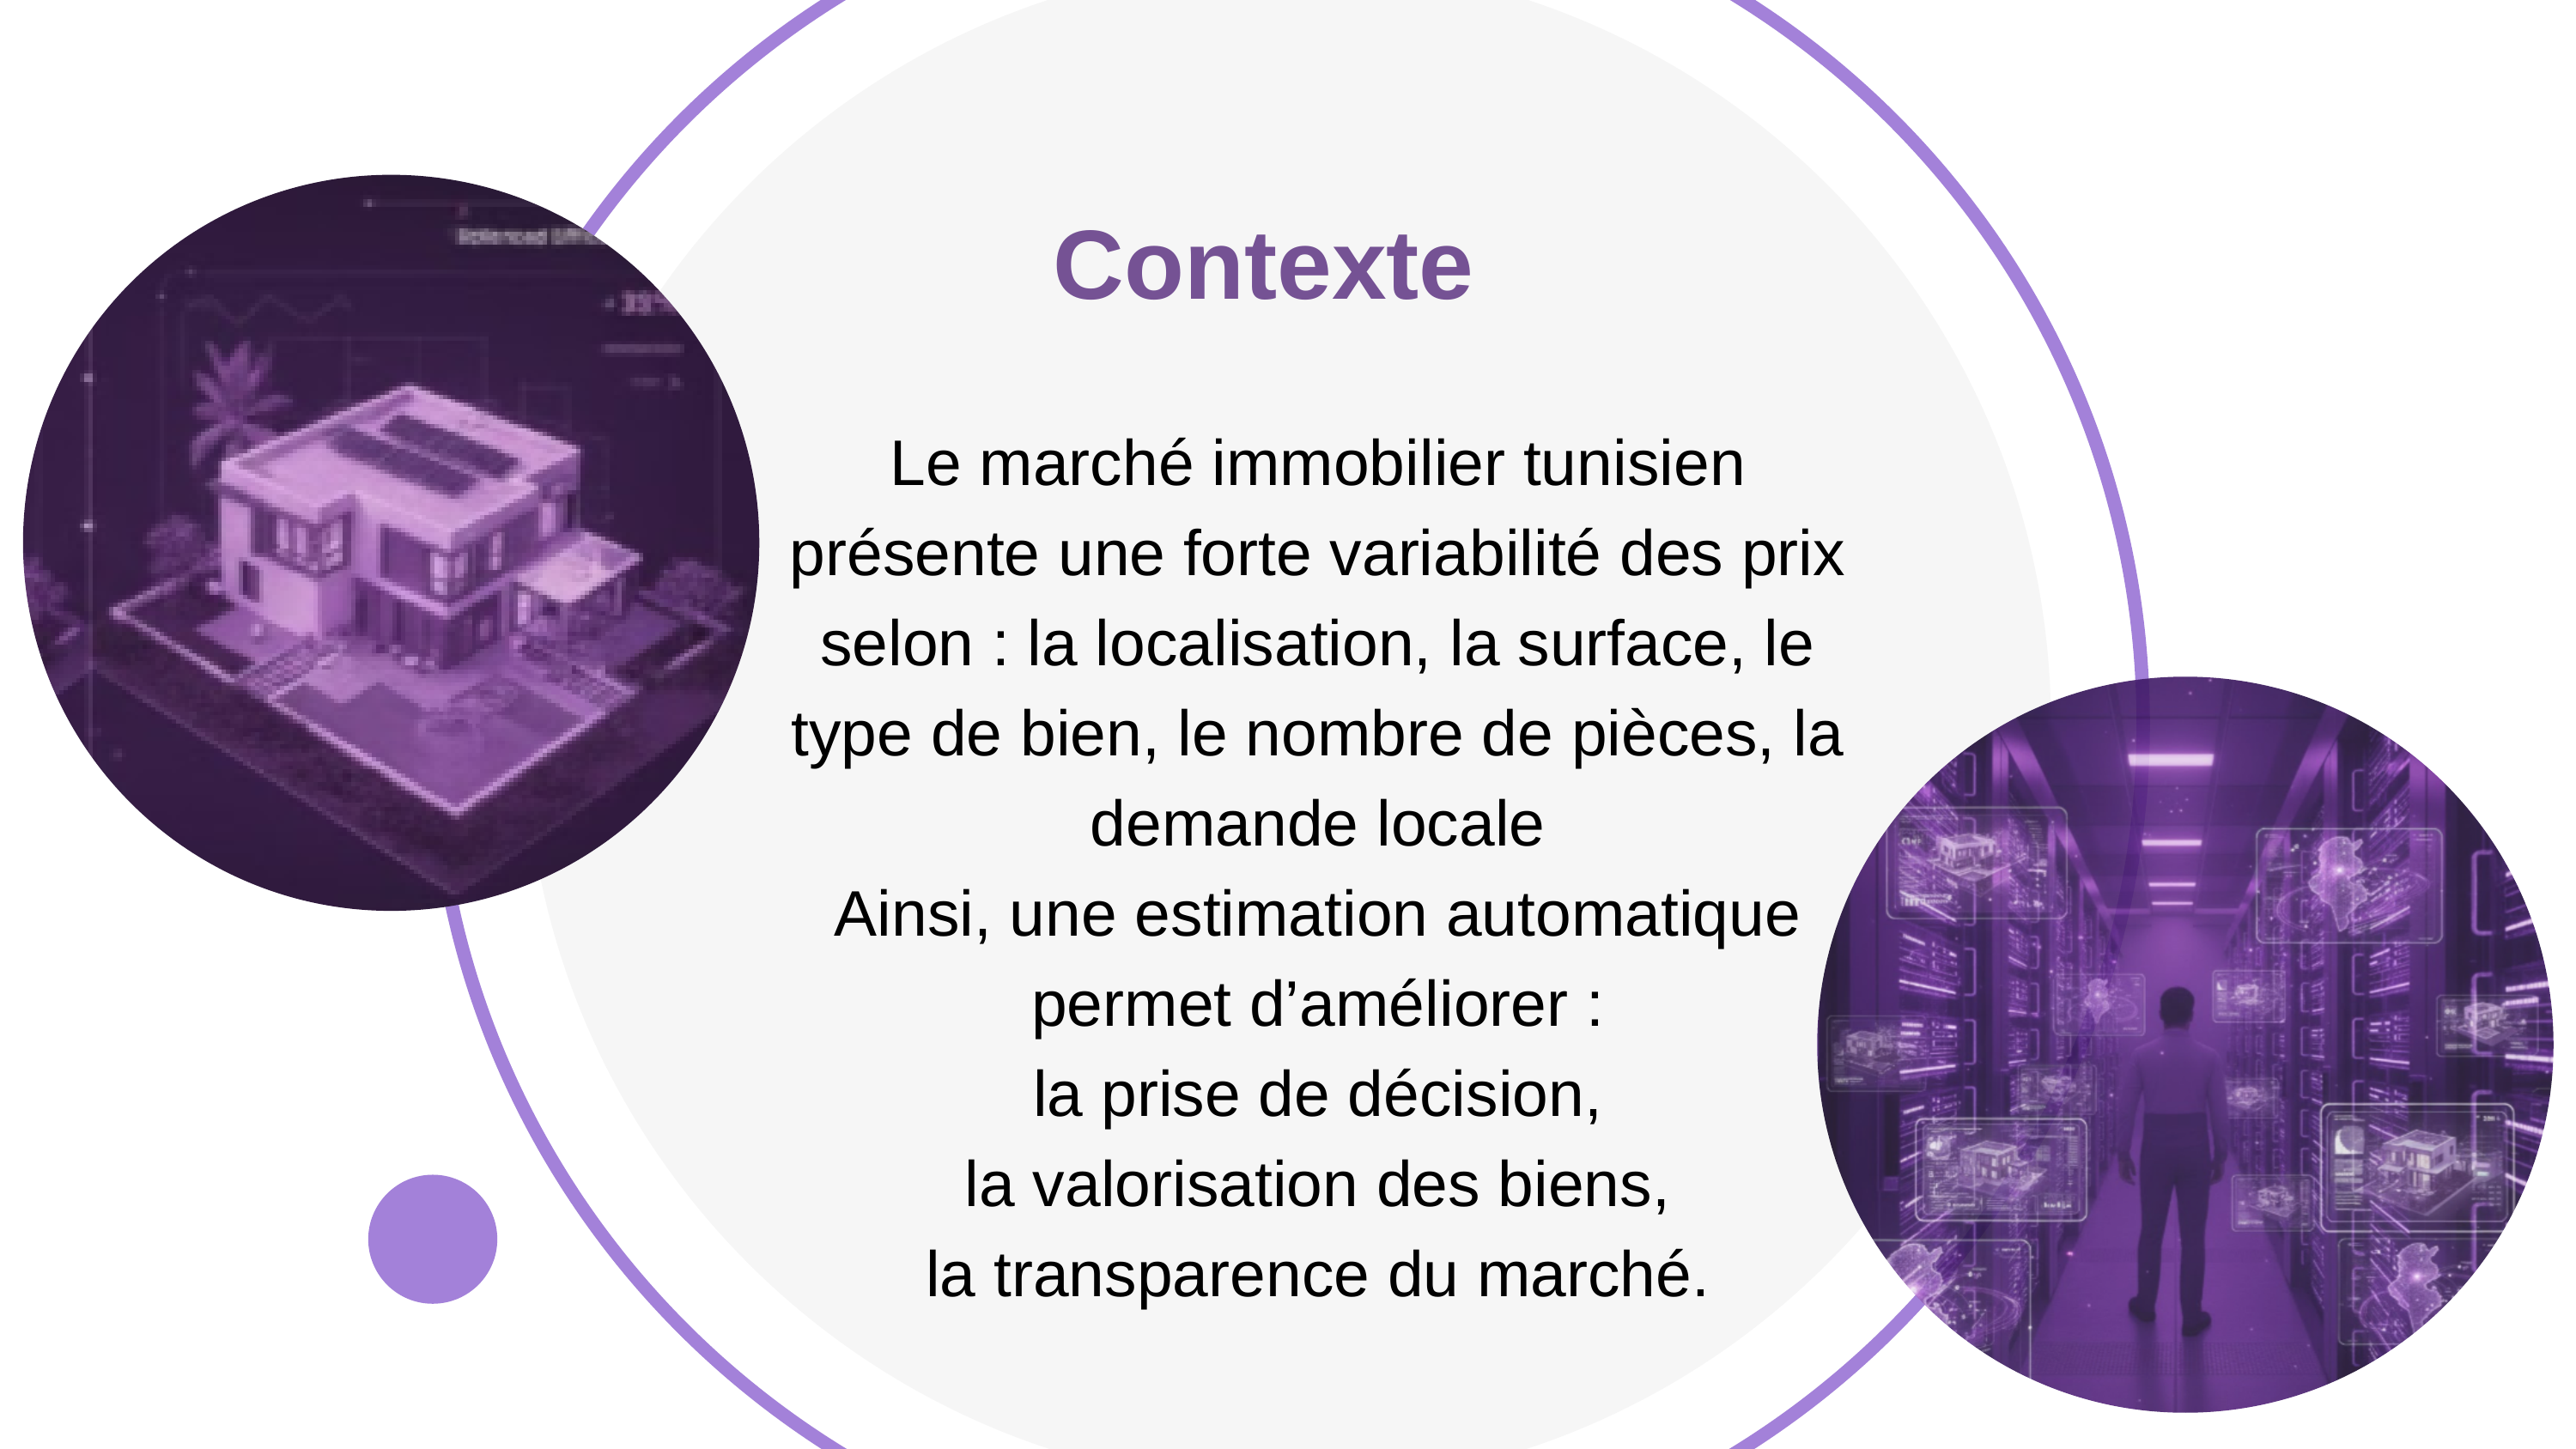

Contexte
Contexte

Le marché immobilier tunisien présente une forte variabilité des prix selon : la localisation, la surface, le type de bien, le nombre de pièces, la demande locale
Ainsi, une estimation automatique permet d’améliorer :
la prise de décision,
la valorisation des biens,
la transparence du marché.